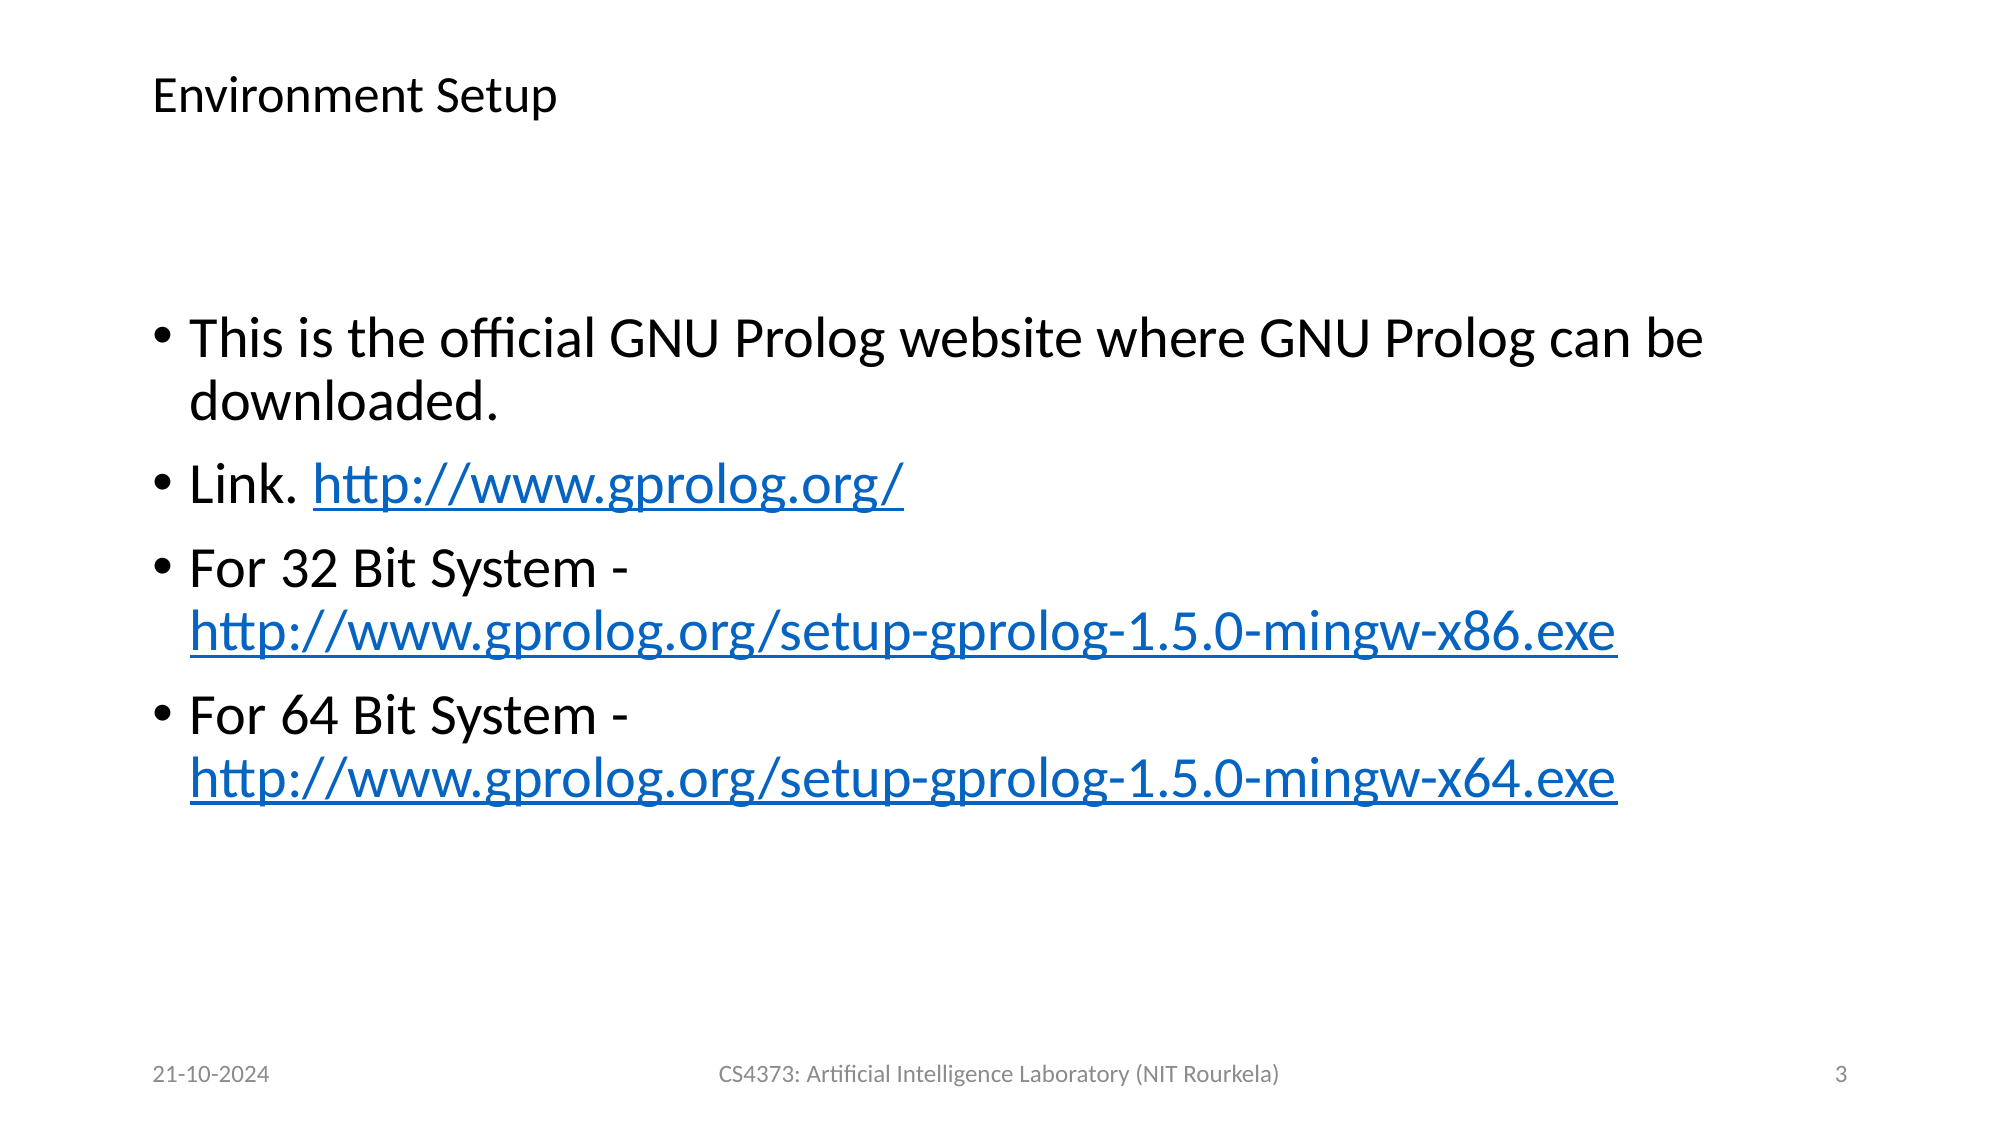

# Environment Setup
This is the official GNU Prolog website where GNU Prolog can be downloaded.
Link. http://www.gprolog.org/
For 32 Bit System -  http://www.gprolog.org/setup-gprolog-1.5.0-mingw-x86.exe
For 64 Bit System - http://www.gprolog.org/setup-gprolog-1.5.0-mingw-x64.exe

21-10-2024
CS4373: Artificial Intelligence Laboratory (NIT Rourkela)
3